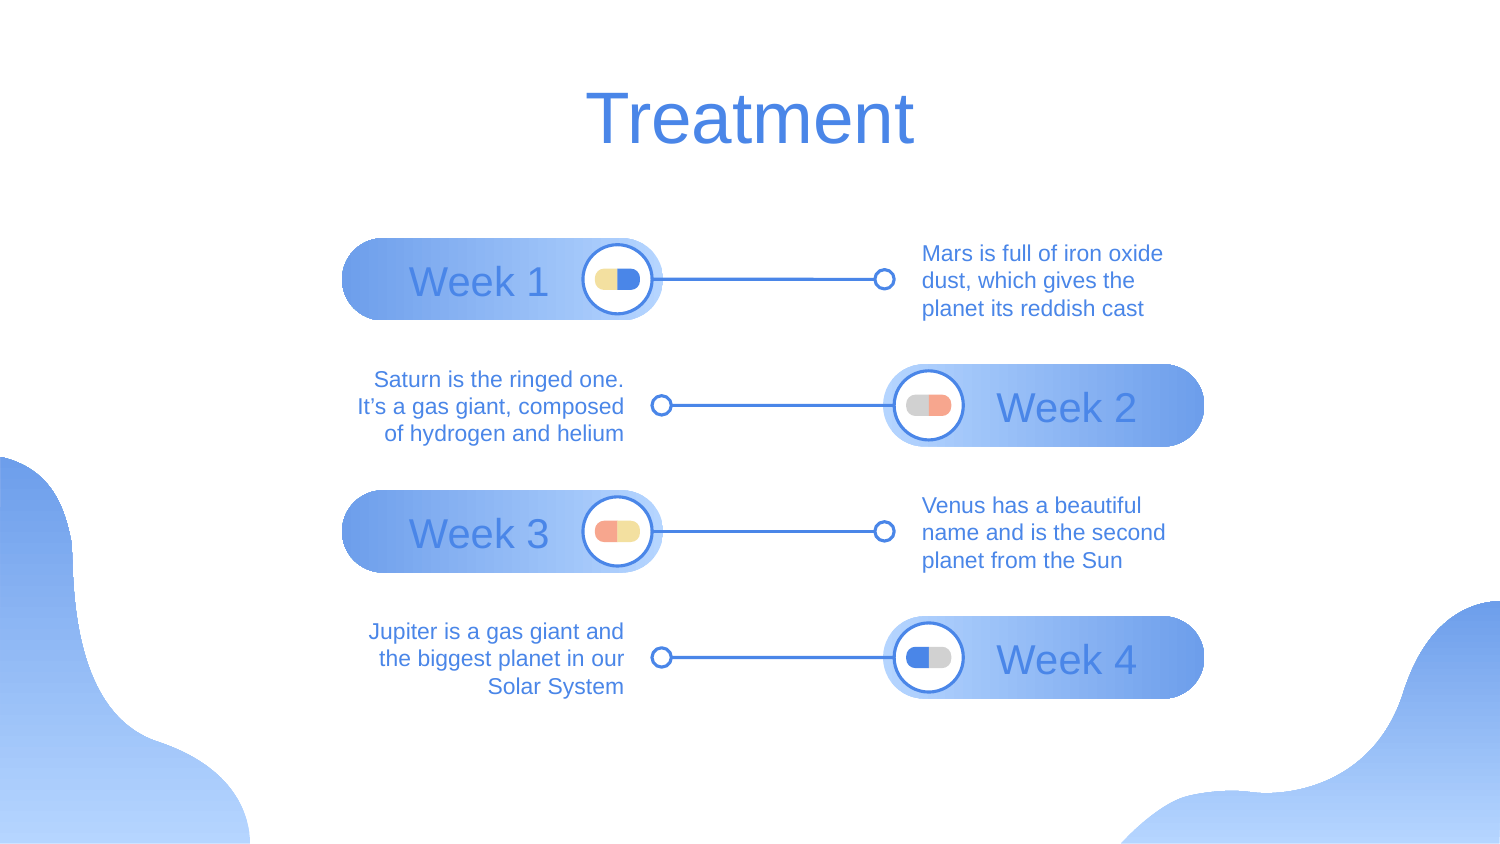

# Treatment
Mars is full of iron oxide dust, which gives the planet its reddish cast

Week 1

Saturn is the ringed one. It’s a gas giant, composed of hydrogen and helium

Week 2

Venus has a beautiful name and is the second planet from the Sun
Week 3

Jupiter is a gas giant and the biggest planet in our Solar System
Week 4